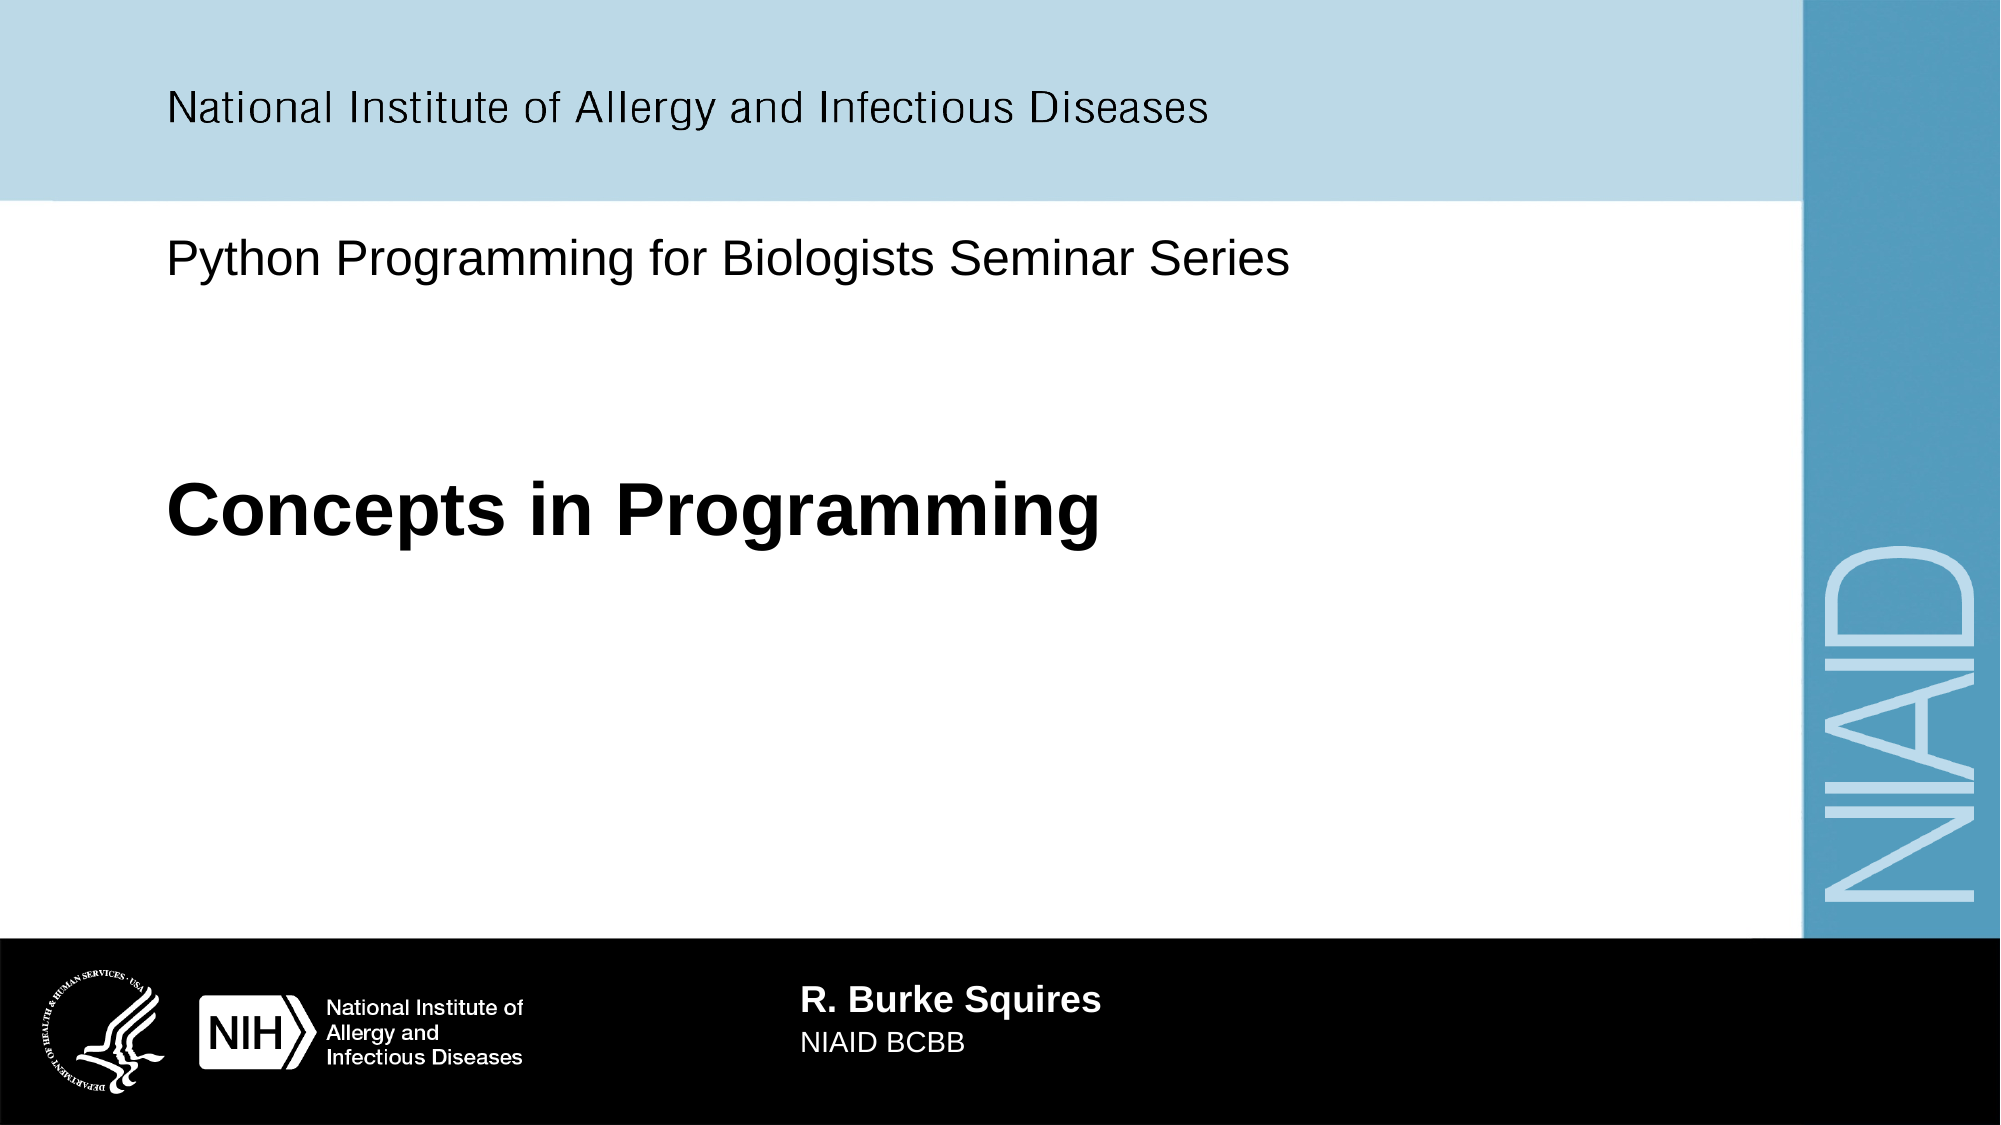

Python Programming for Biologists Seminar Series
# Concepts in Programming

R. Burke Squires
NIAID BCBB